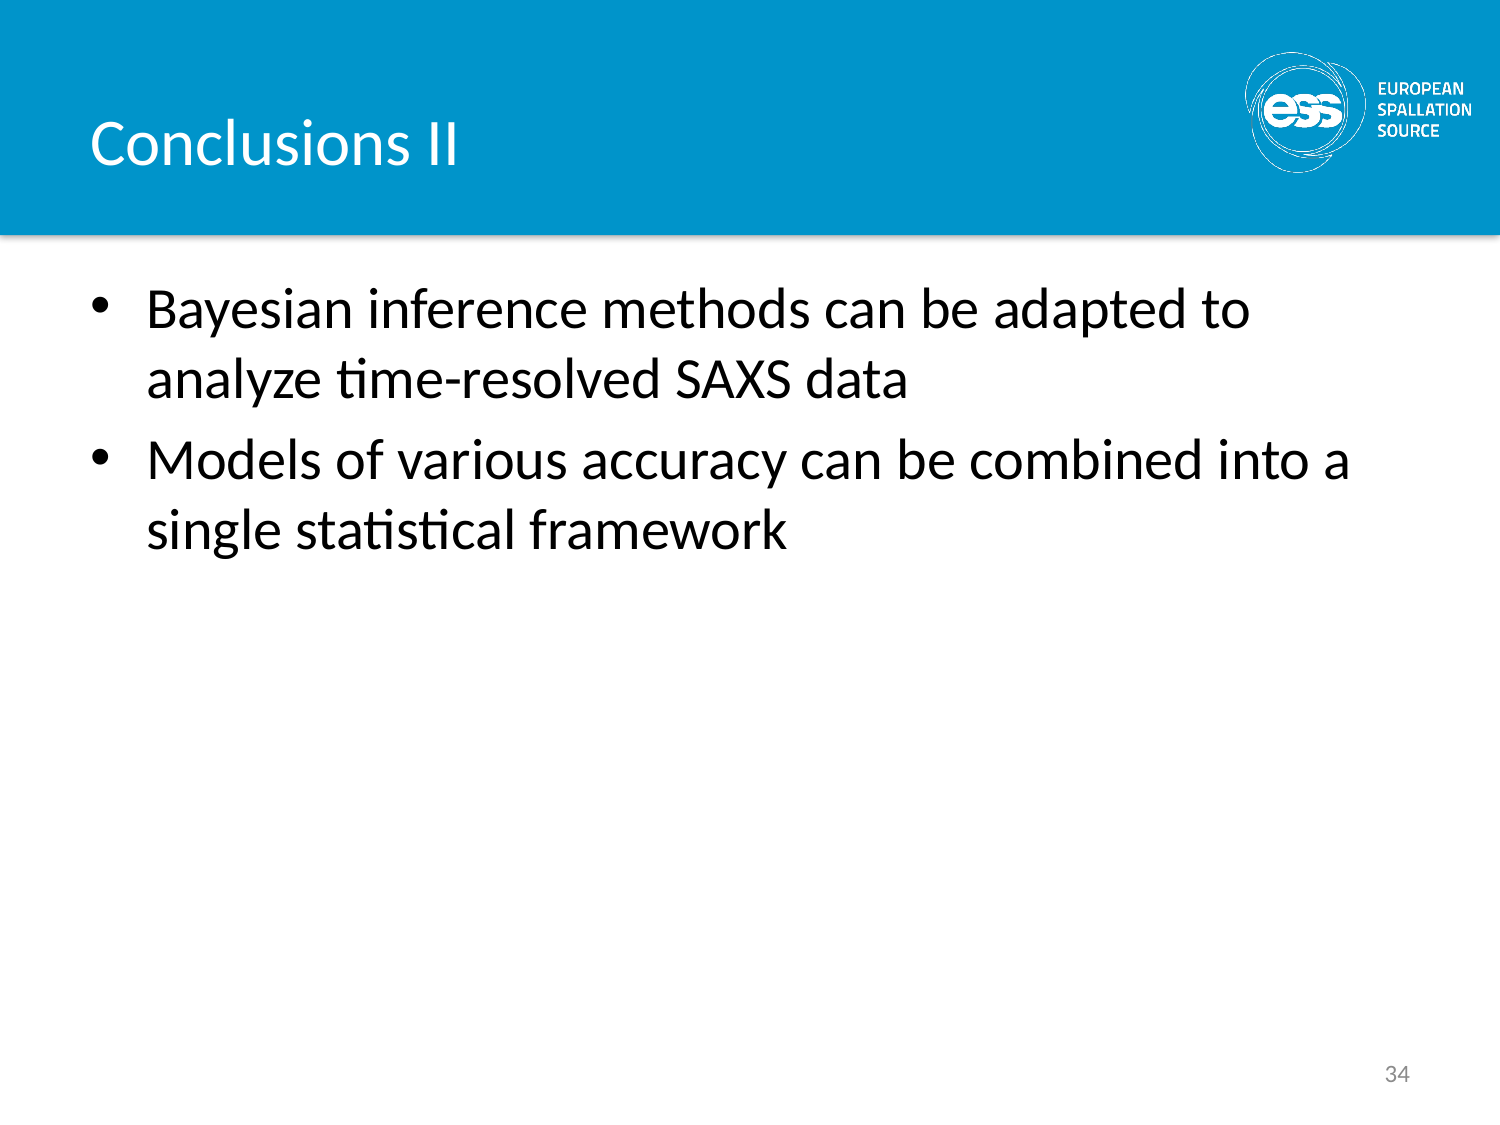

# Conclusions II
Bayesian inference methods can be adapted to analyze time-resolved SAXS data
Models of various accuracy can be combined into a single statistical framework
34